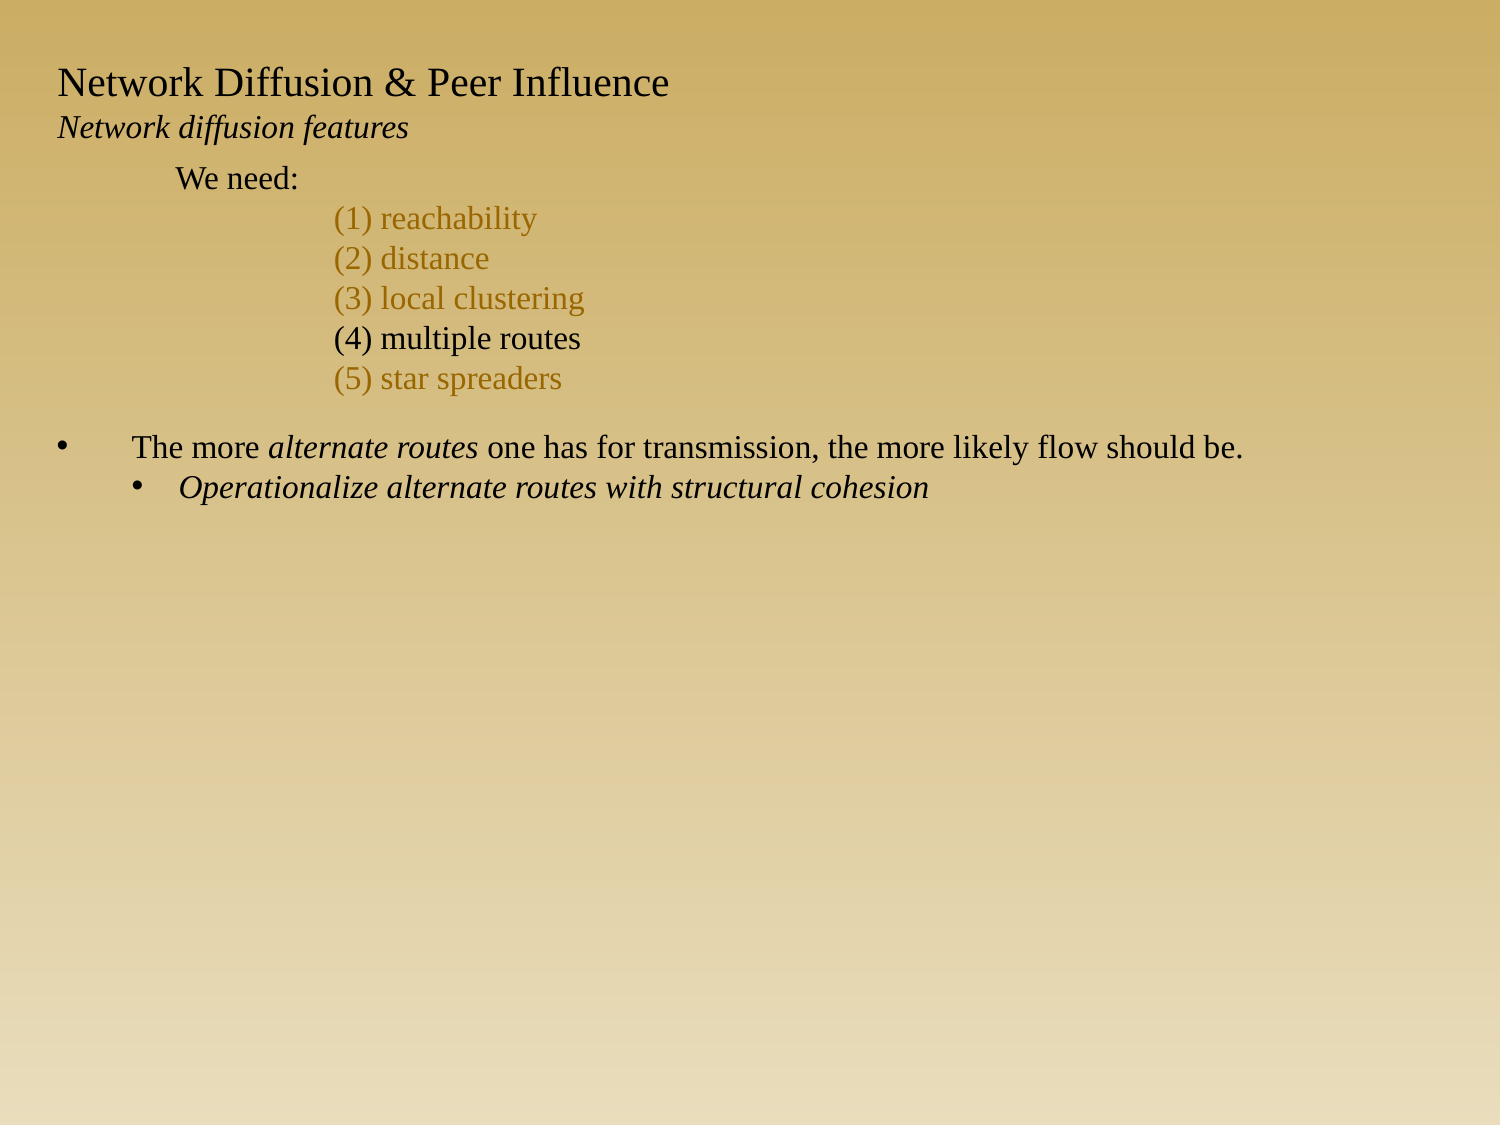

Network Diffusion & Peer Influence
Network diffusion features
We need:
	 (1) reachability
	 (2) distance
	 (3) local clustering
	 (4) multiple routes
	 (5) star spreaders
The more alternate routes one has for transmission, the more likely flow should be.
Operationalize alternate routes with structural cohesion